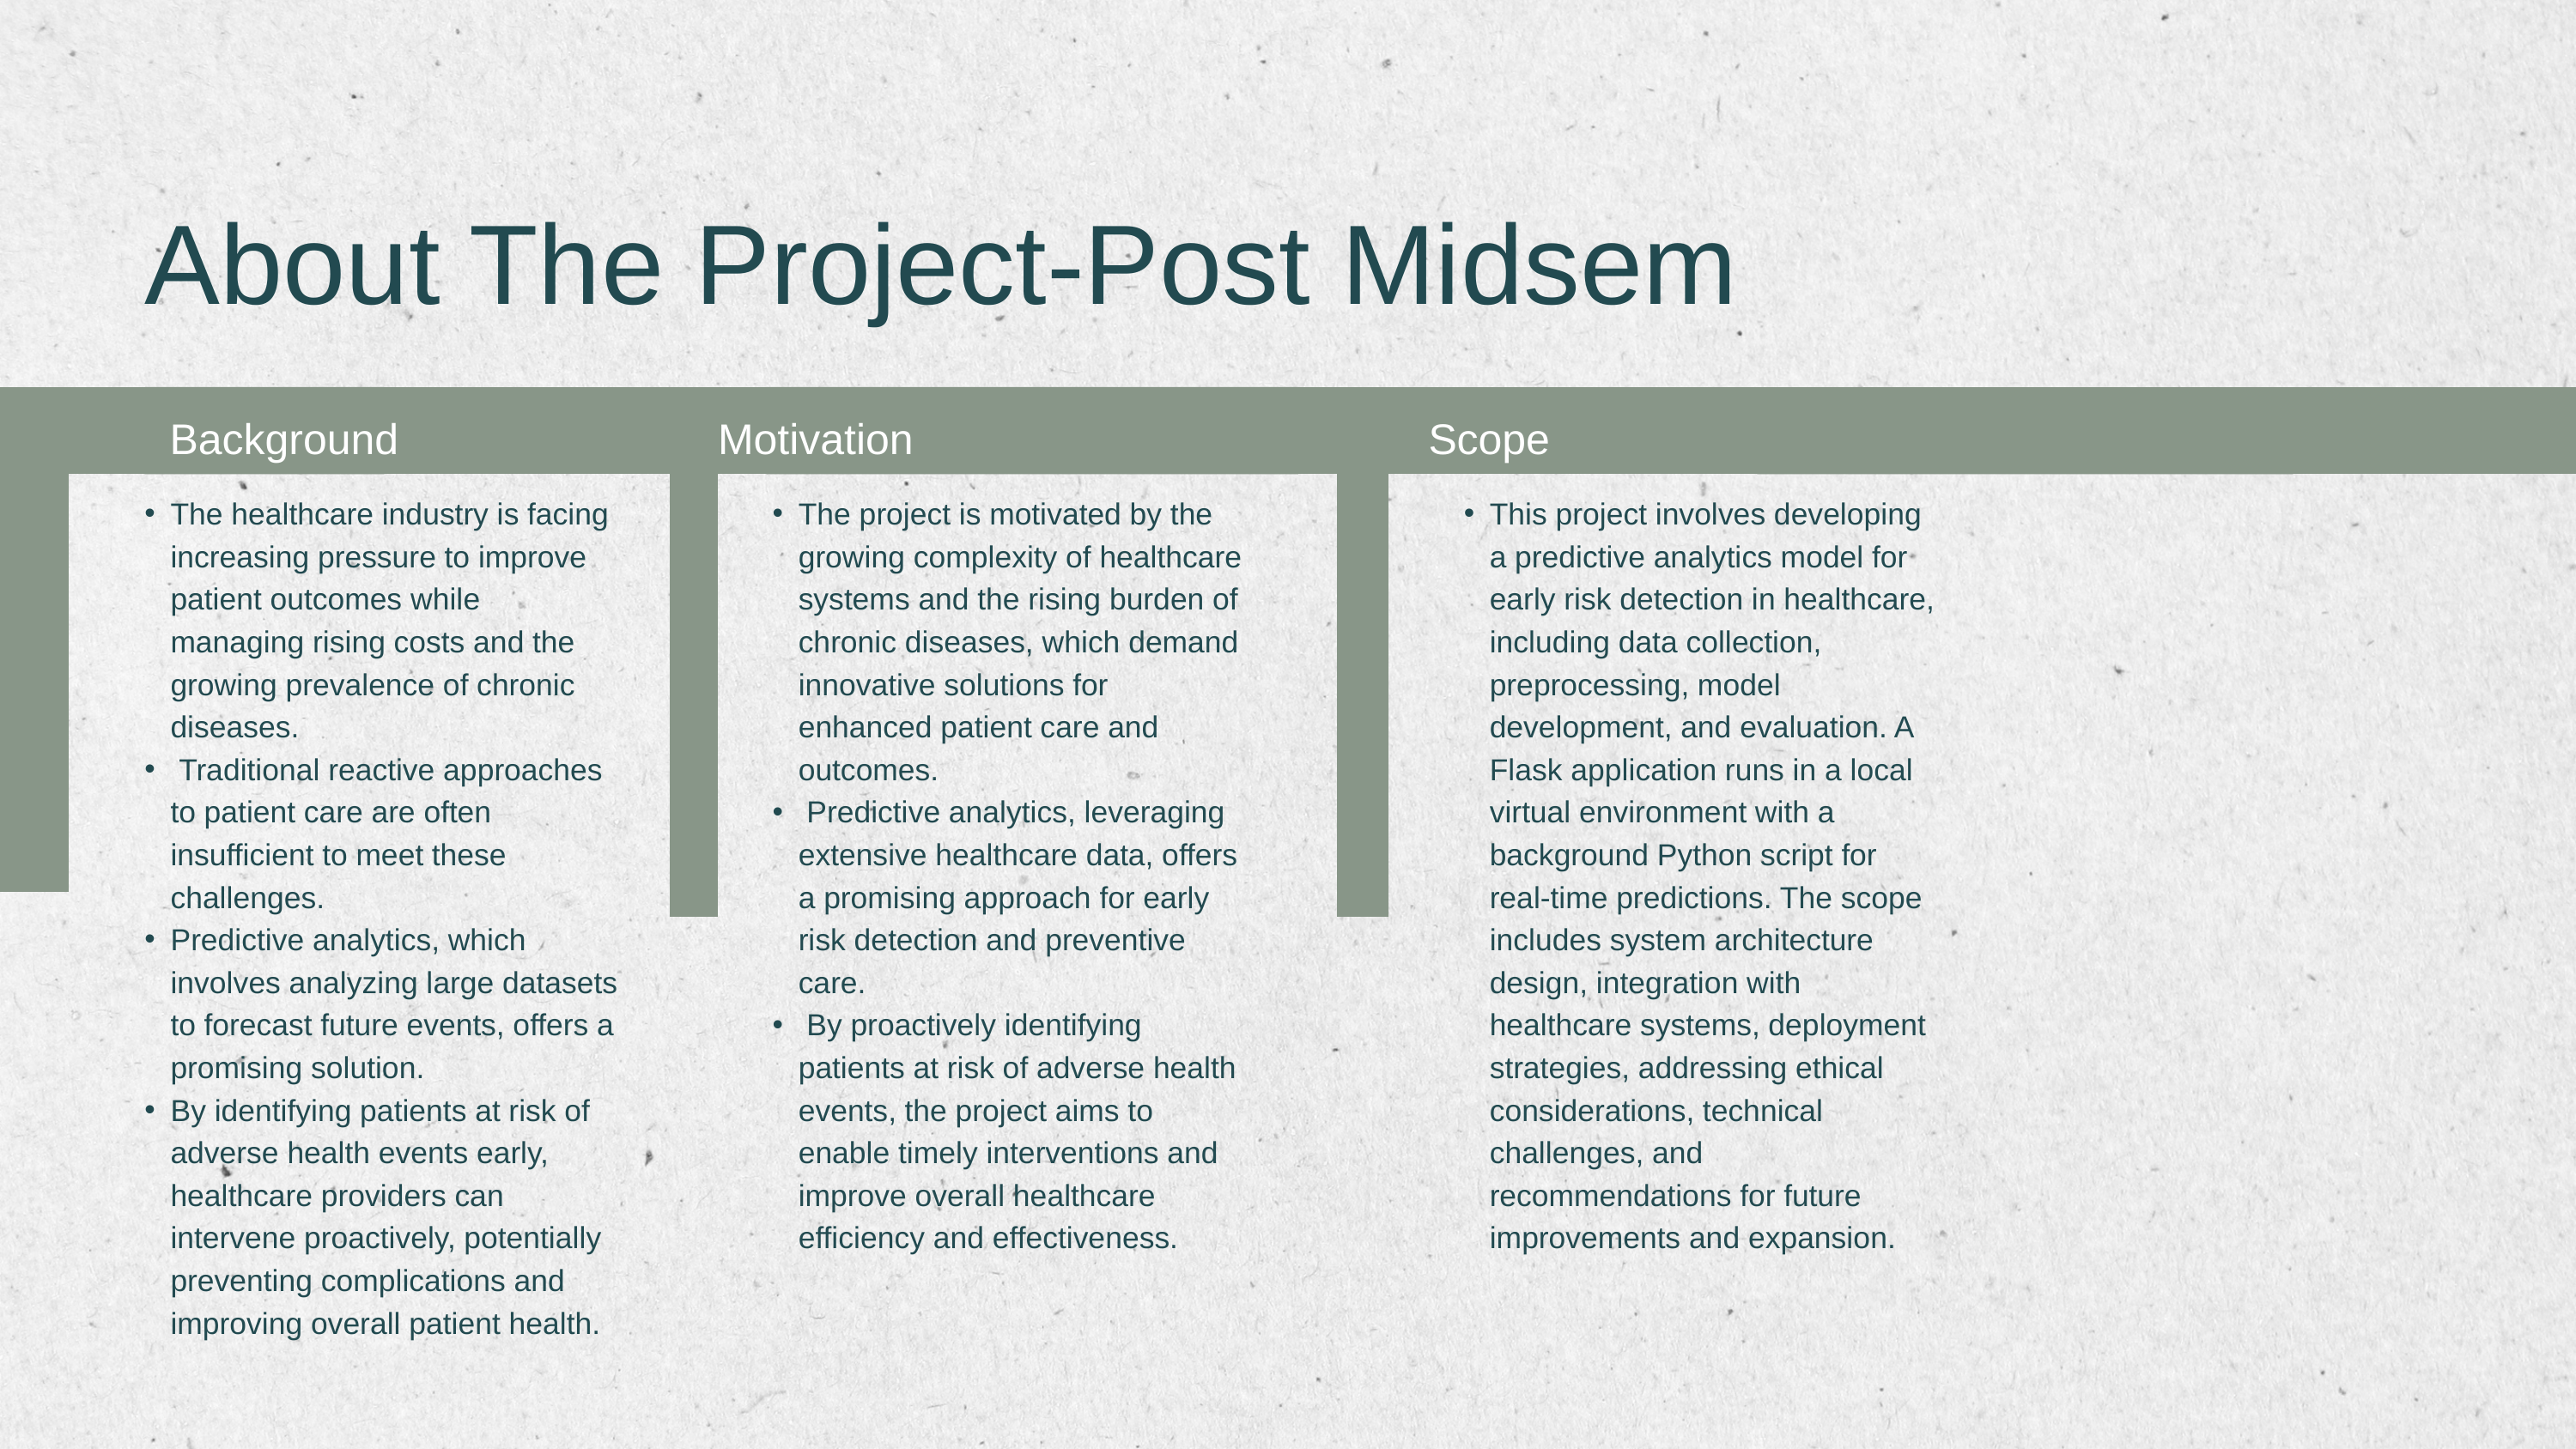

About The Project-Post Midsem

Background
Motivation
Scope

The healthcare industry is facing increasing pressure to improve patient outcomes while managing rising costs and the growing prevalence of chronic diseases.
 Traditional reactive approaches to patient care are often insufficient to meet these challenges.
Predictive analytics, which involves analyzing large datasets to forecast future events, offers a promising solution.
By identifying patients at risk of adverse health events early, healthcare providers can intervene proactively, potentially preventing complications and improving overall patient health.
The project is motivated by the growing complexity of healthcare systems and the rising burden of chronic diseases, which demand innovative solutions for enhanced patient care and outcomes.
 Predictive analytics, leveraging extensive healthcare data, offers a promising approach for early risk detection and preventive care.
 By proactively identifying patients at risk of adverse health events, the project aims to enable timely interventions and improve overall healthcare efficiency and effectiveness.
This project involves developing a predictive analytics model for early risk detection in healthcare, including data collection, preprocessing, model development, and evaluation. A Flask application runs in a local virtual environment with a background Python script for real-time predictions. The scope includes system architecture design, integration with healthcare systems, deployment strategies, addressing ethical considerations, technical challenges, and recommendations for future improvements and expansion.